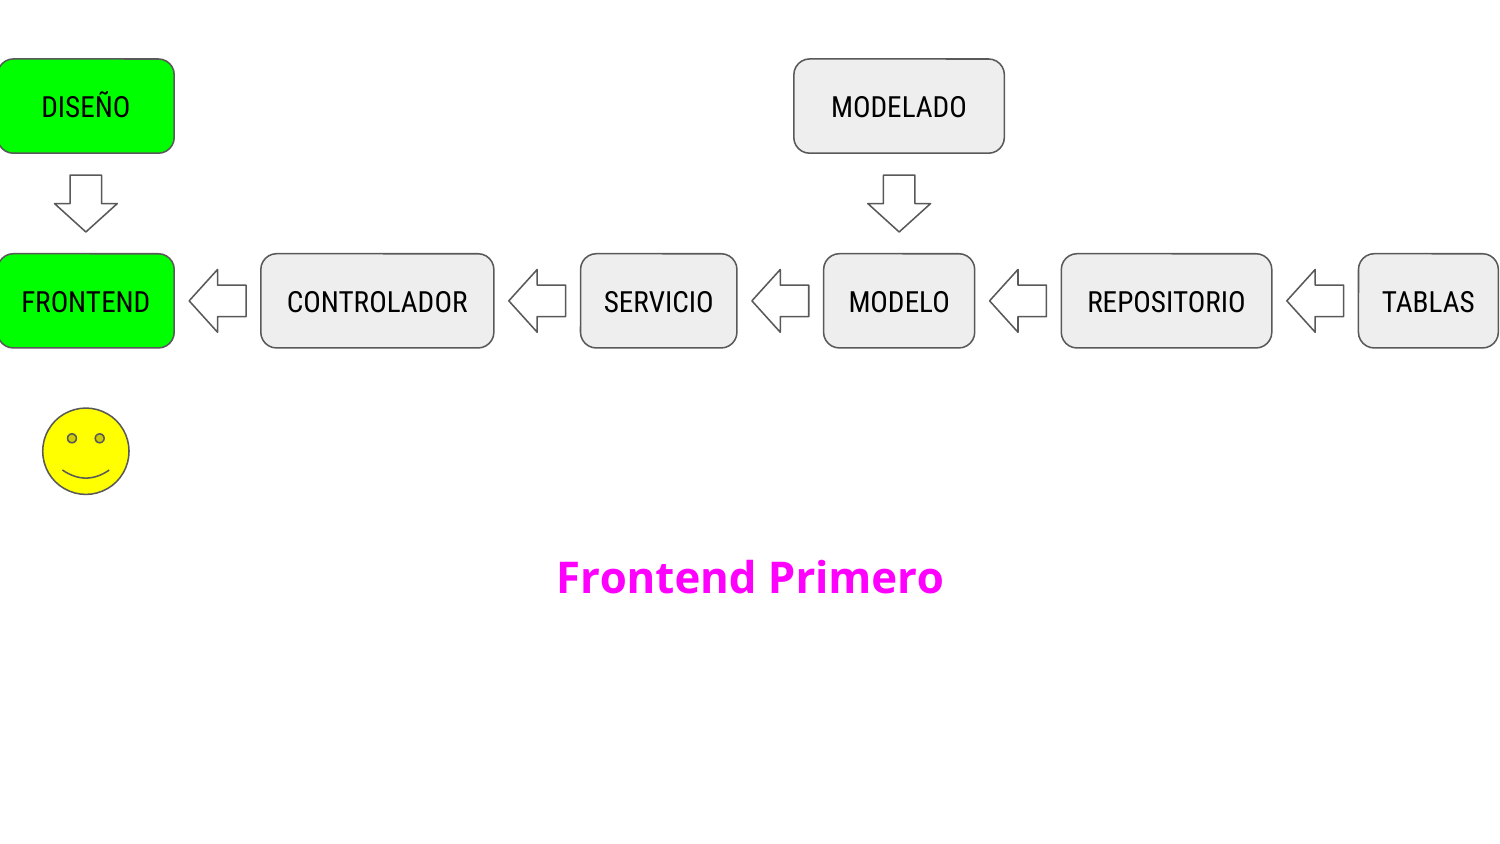

DISEÑO
MODELADO

FRONTEND
CONTROLADOR
SERVICIO
MODELO
REPOSITORIO
TABLAS

Frontend Primero